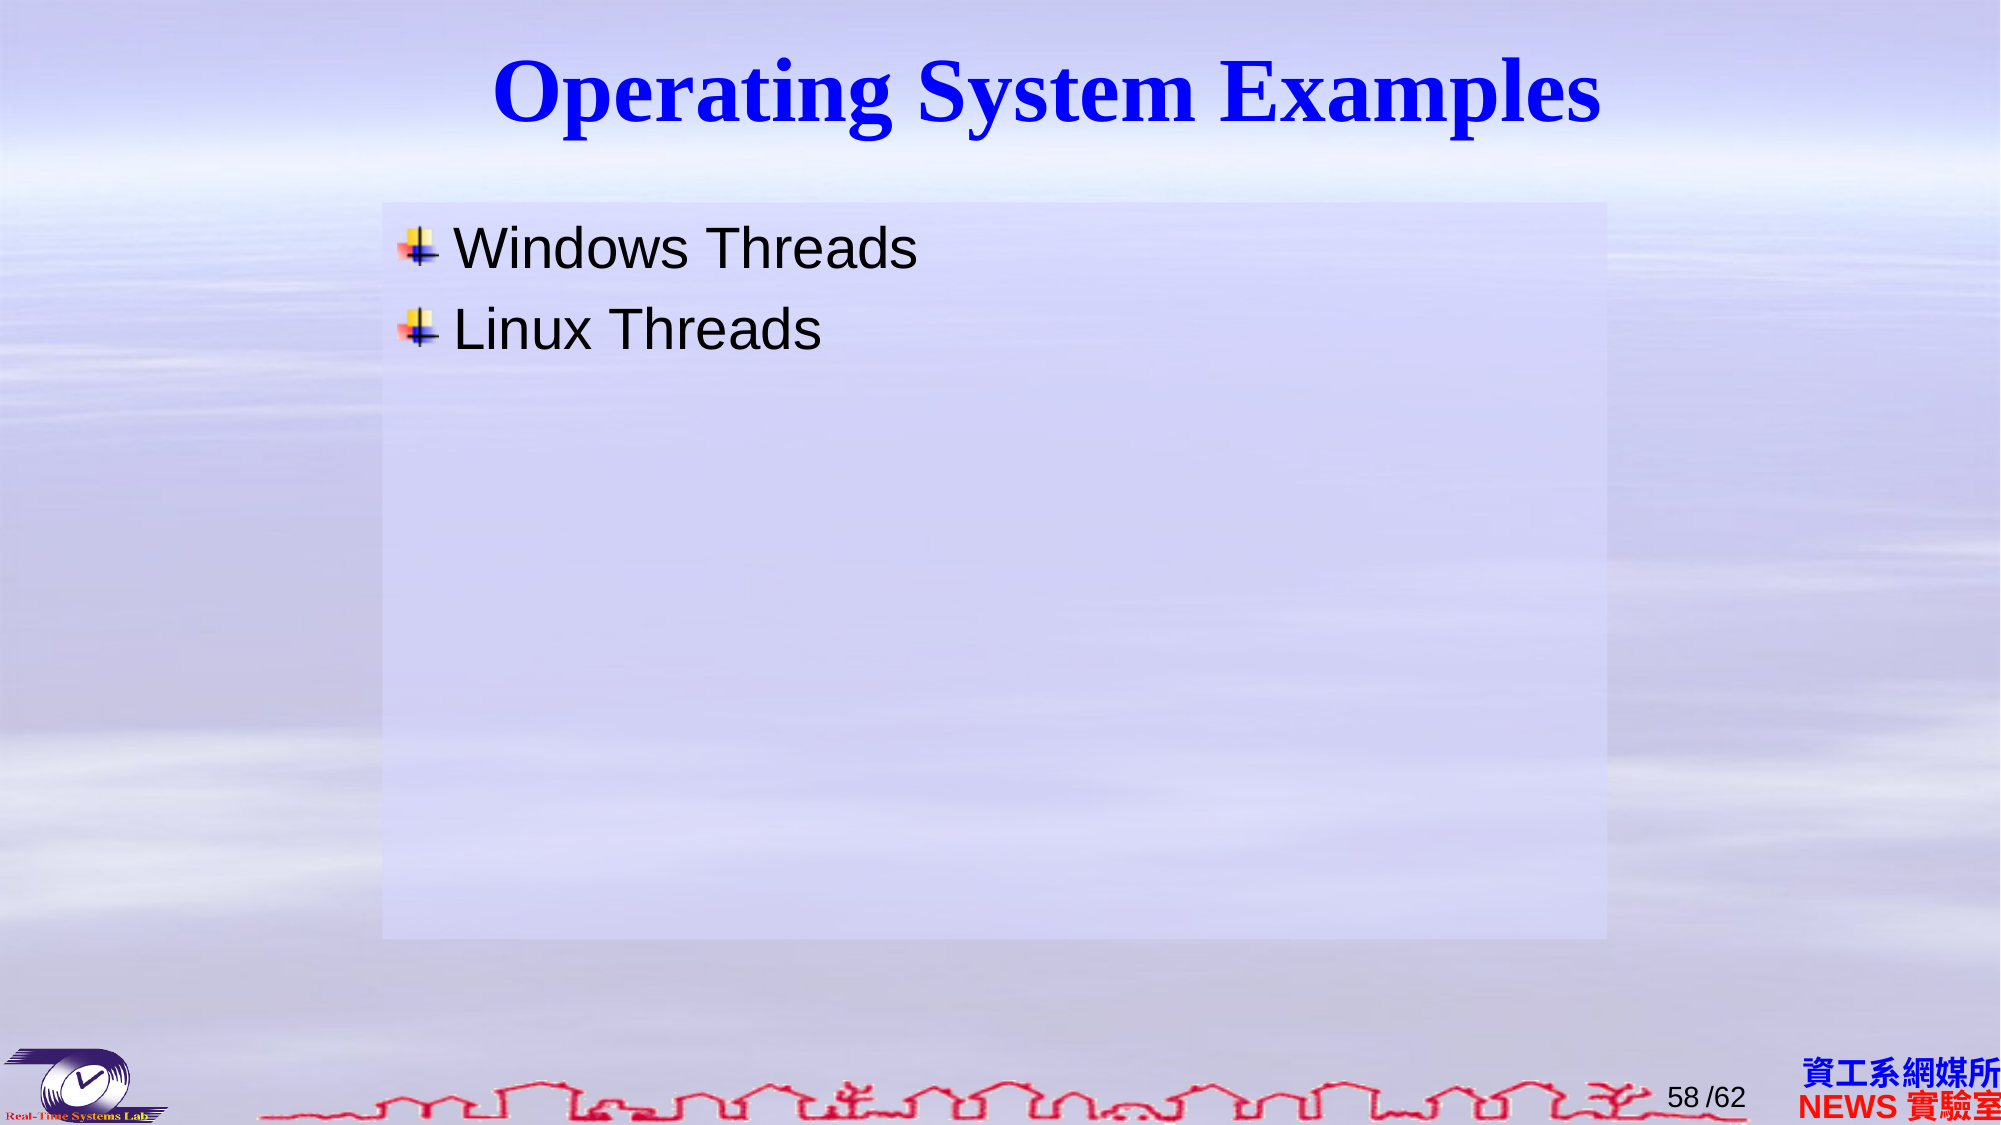

Operating System Examples
Windows Threads
Linux Threads
58
/62